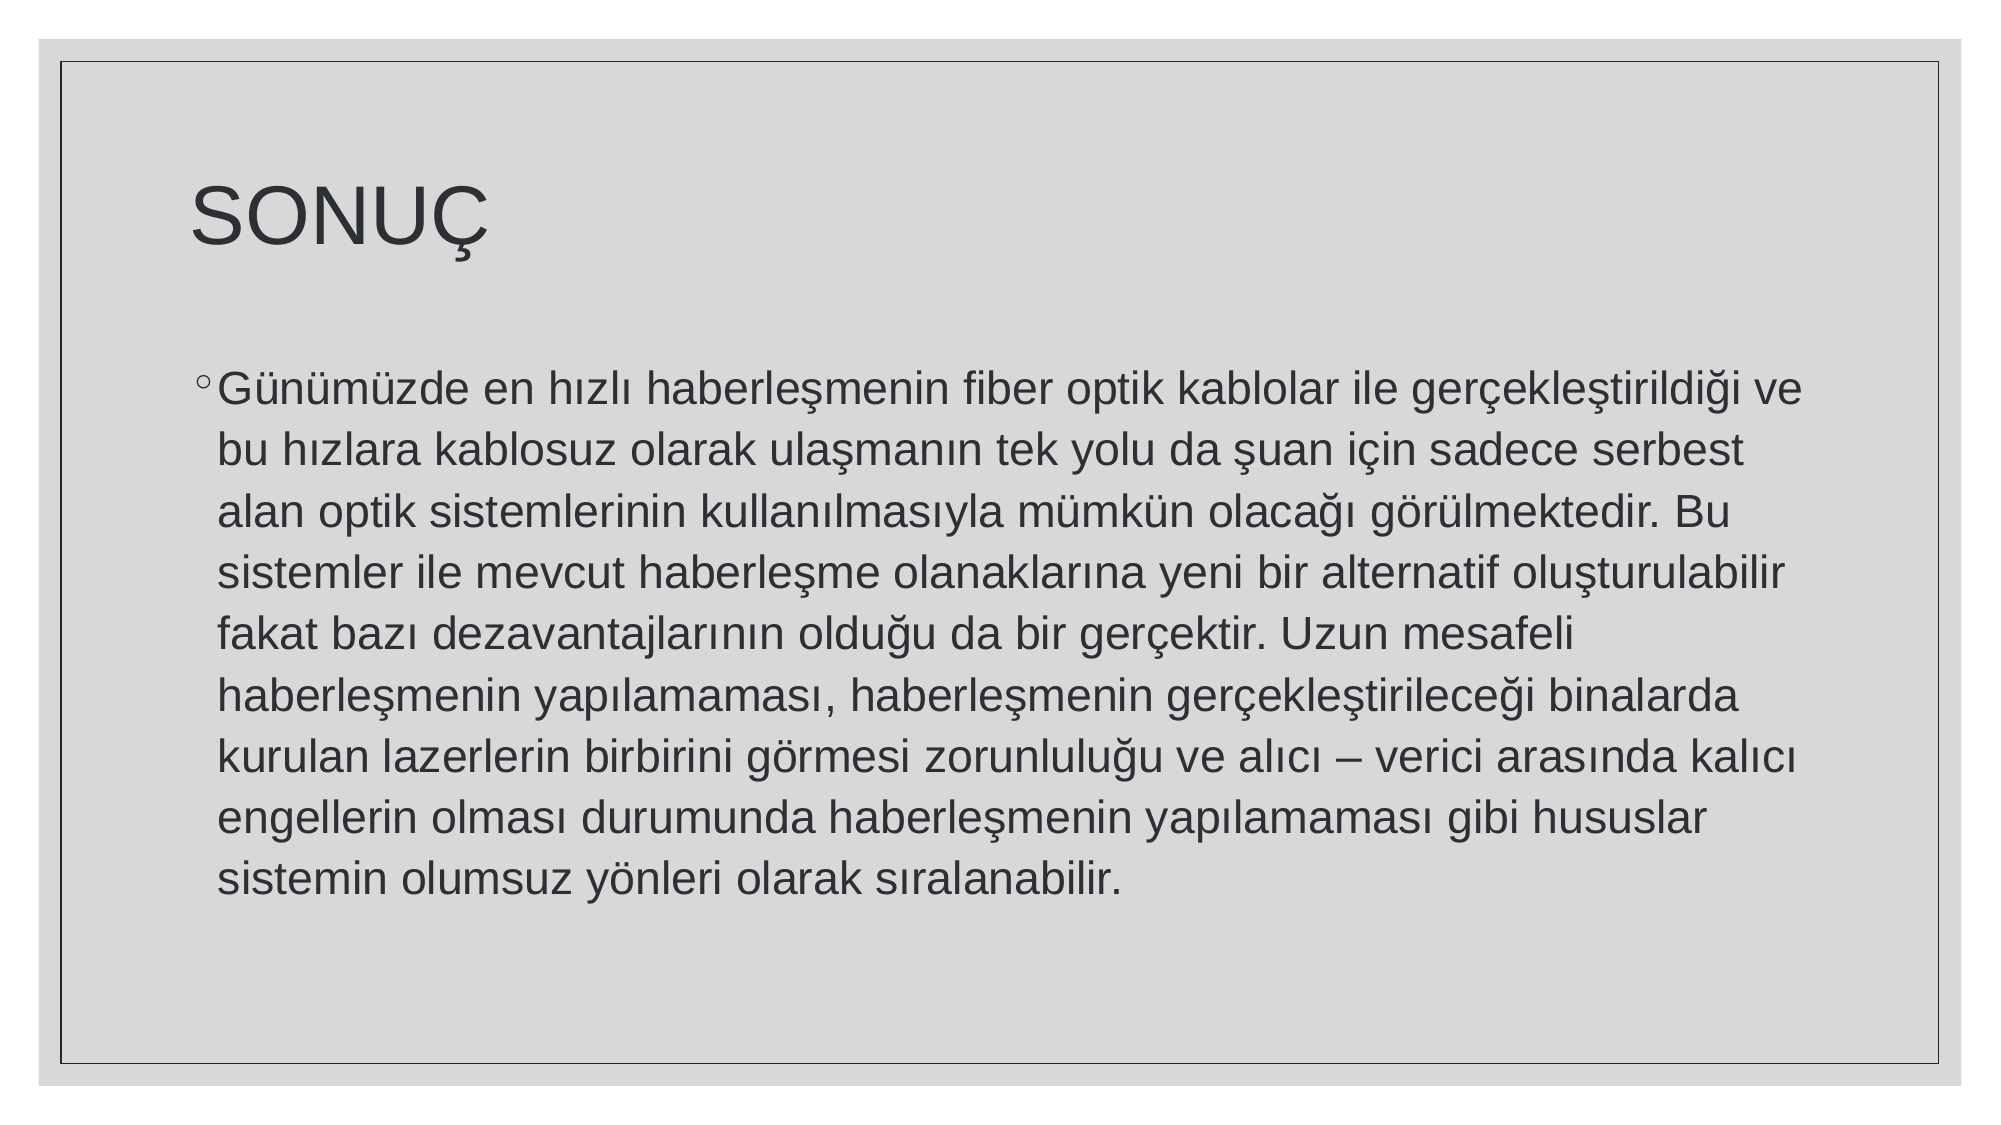

# SONUÇ
Günümüzde en hızlı haberleşmenin fiber optik kablolar ile gerçekleştirildiği ve bu hızlara kablosuz olarak ulaşmanın tek yolu da şuan için sadece serbest alan optik sistemlerinin kullanılmasıyla mümkün olacağı görülmektedir. Bu sistemler ile mevcut haberleşme olanaklarına yeni bir alternatif oluşturulabilir fakat bazı dezavantajlarının olduğu da bir gerçektir. Uzun mesafeli haberleşmenin yapılamaması, haberleşmenin gerçekleştirileceği binalarda kurulan lazerlerin birbirini görmesi zorunluluğu ve alıcı – verici arasında kalıcı engellerin olması durumunda haberleşmenin yapılamaması gibi hususlar sistemin olumsuz yönleri olarak sıralanabilir.